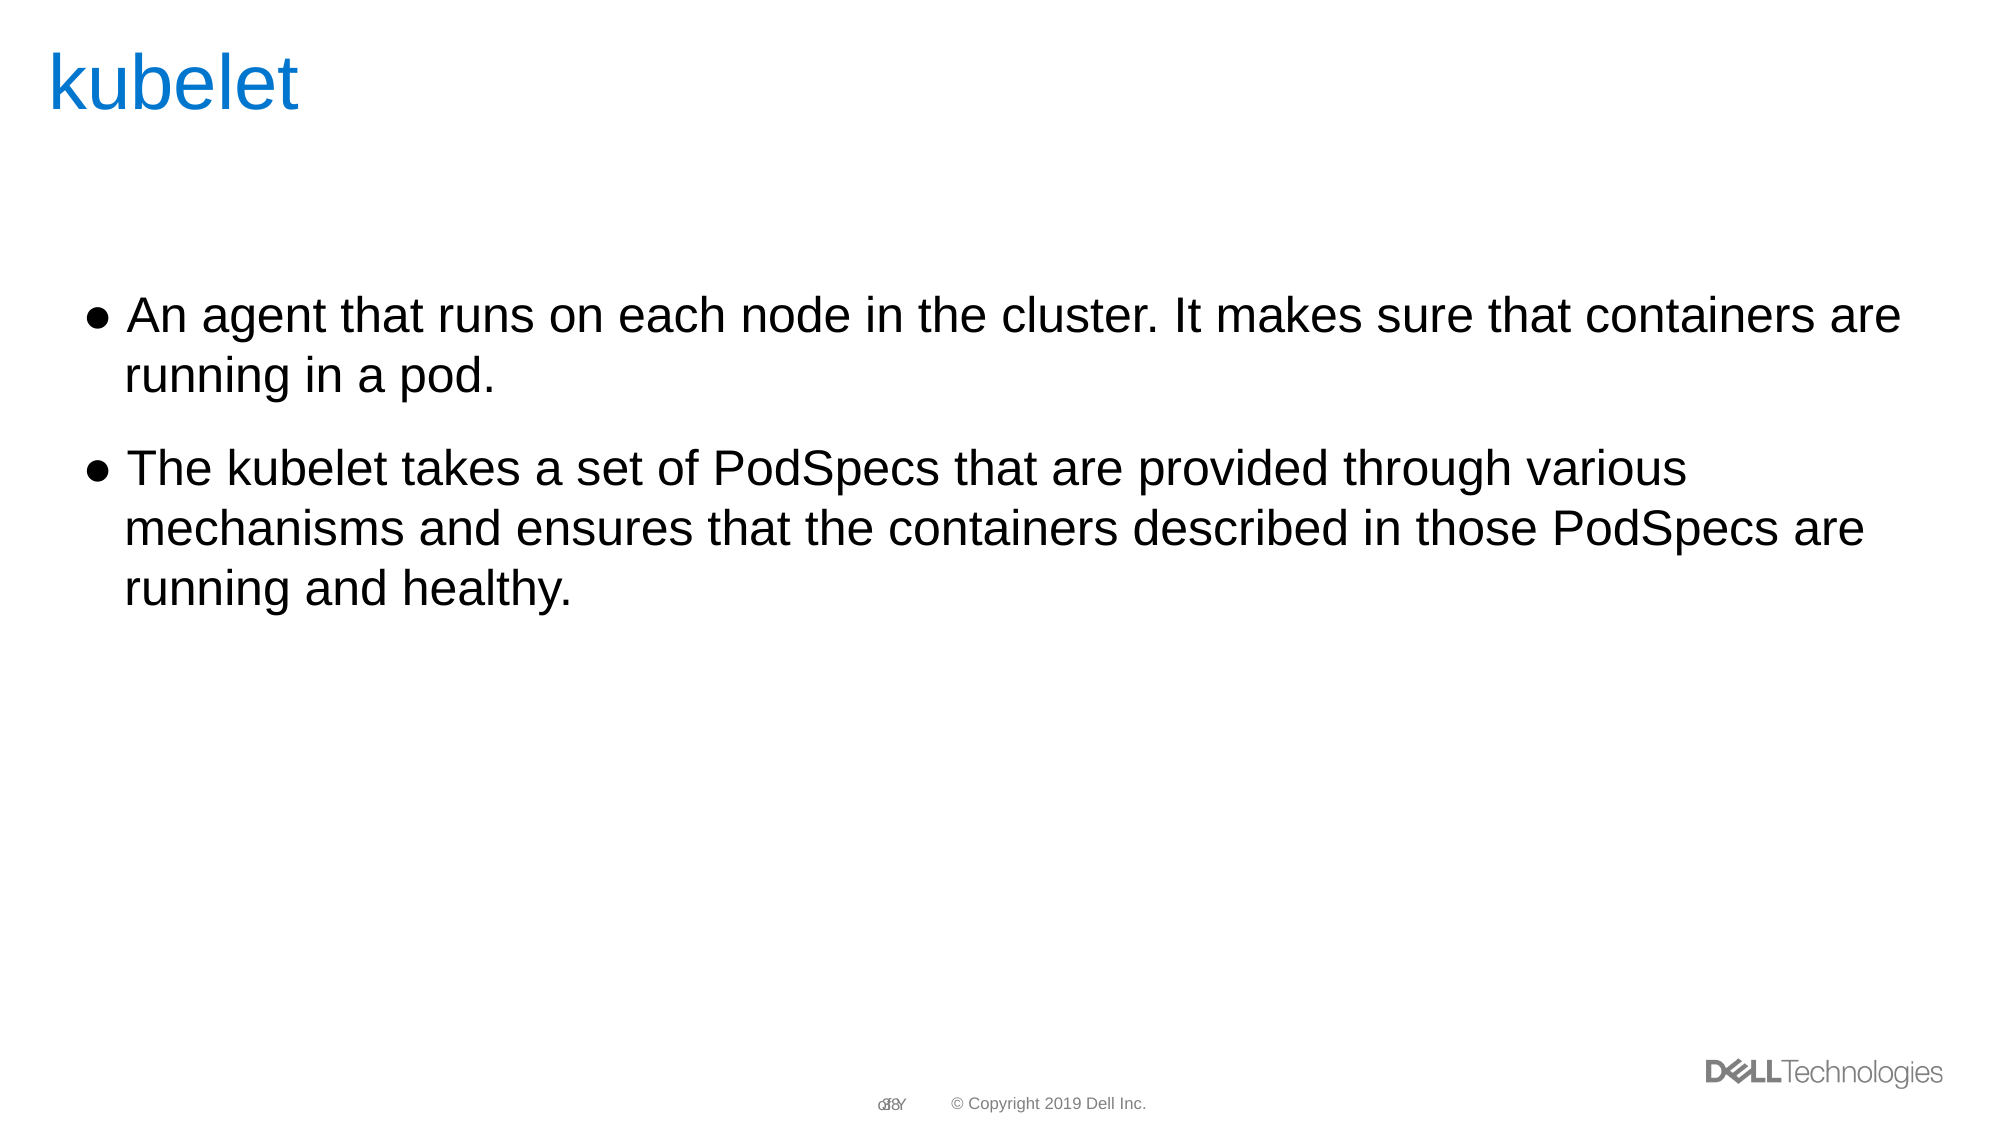

# kubelet
● An agent that runs on each node in the cluster. It makes sure that containers are
   running in a pod.
● The kubelet takes a set of PodSpecs that are provided through various
   mechanisms and ensures that the containers described in those PodSpecs are
   running and healthy.